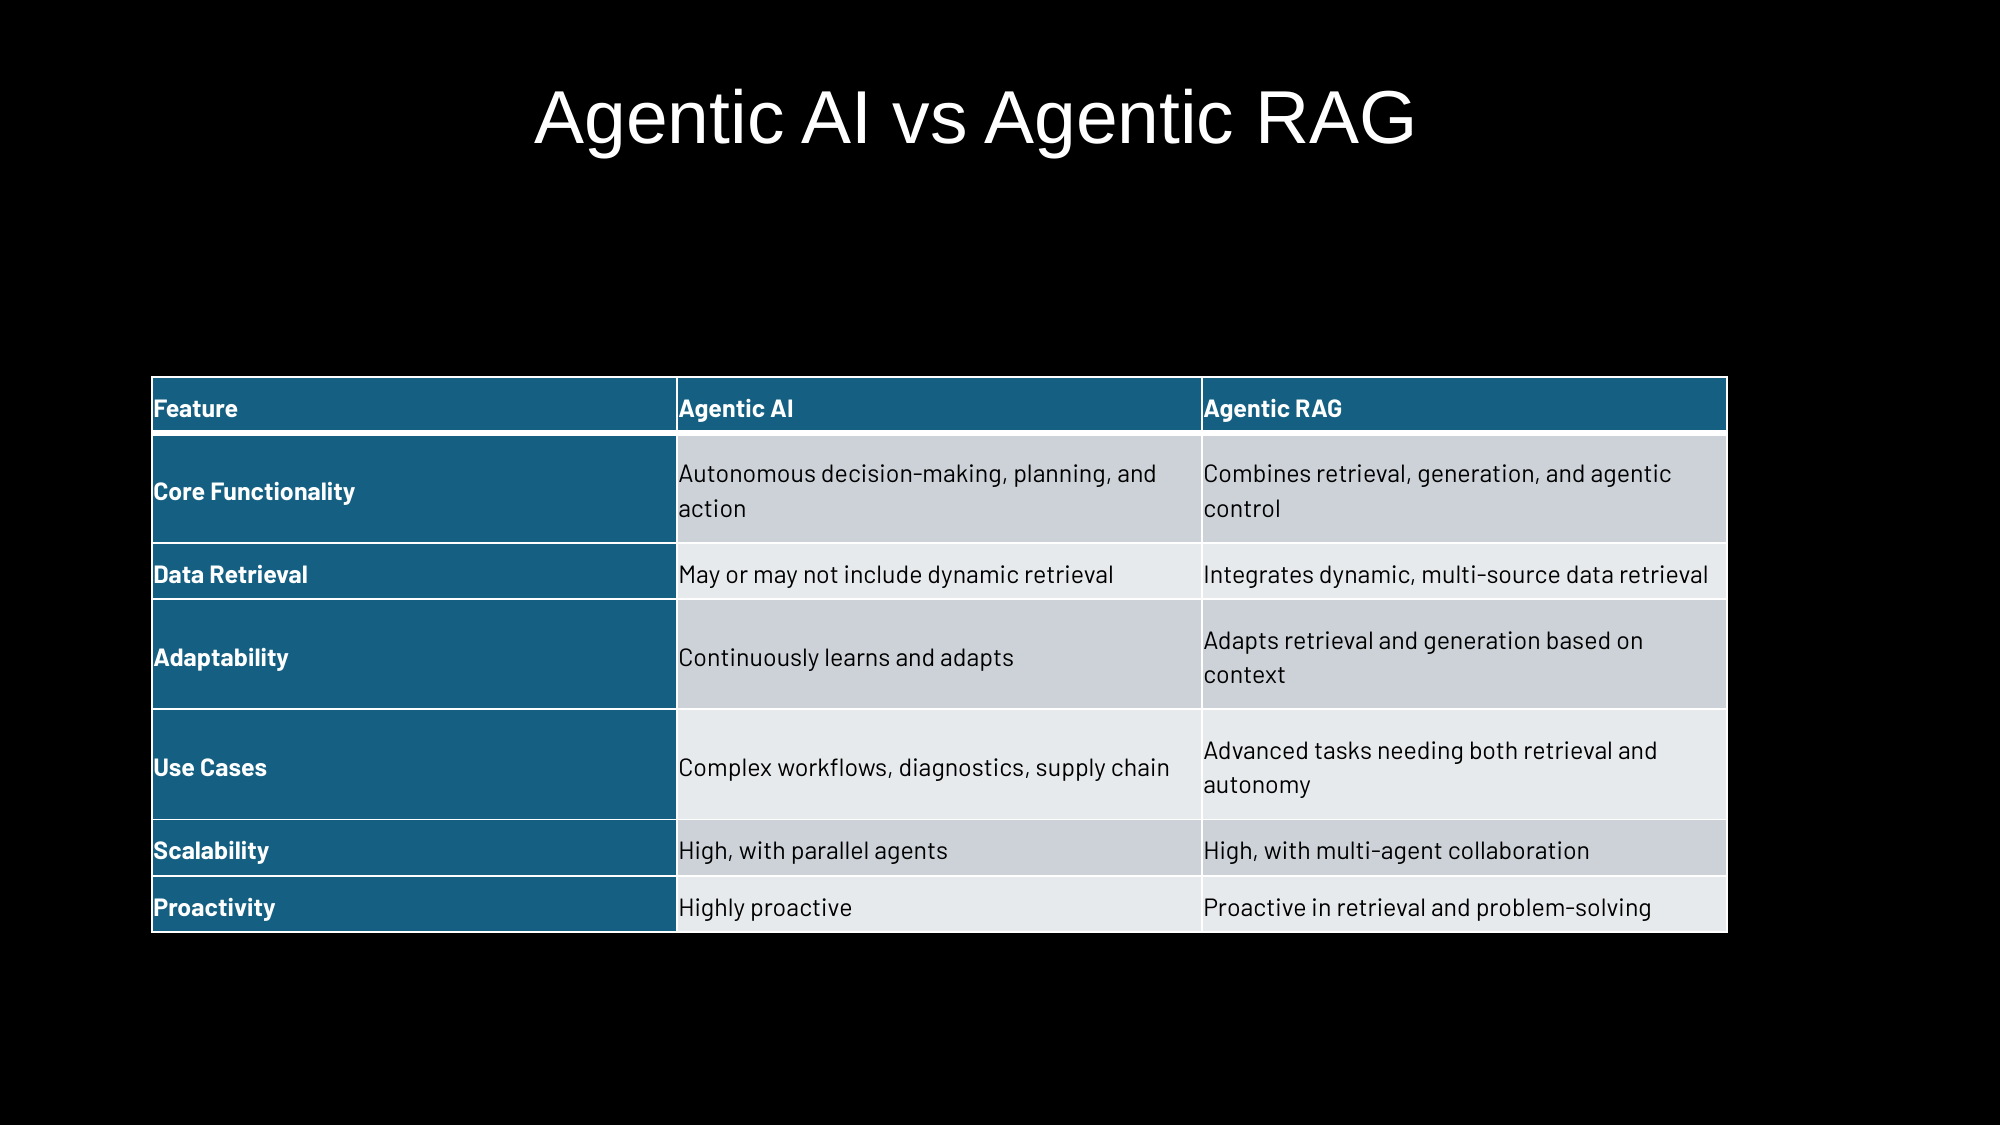

Agentic AI vs Agentic RAG

| Feature | Agentic AI | Agentic RAG |
| --- | --- | --- |
| Core Functionality | Autonomous decision-making, planning, and action | Combines retrieval, generation, and agentic control |
| Data Retrieval | May or may not include dynamic retrieval | Integrates dynamic, multi-source data retrieval |
| Adaptability | Continuously learns and adapts | Adapts retrieval and generation based on context |
| Use Cases | Complex workflows, diagnostics, supply chain | Advanced tasks needing both retrieval and autonomy |
| Scalability | High, with parallel agents | High, with multi-agent collaboration |
| Proactivity | Highly proactive | Proactive in retrieval and problem-solving |